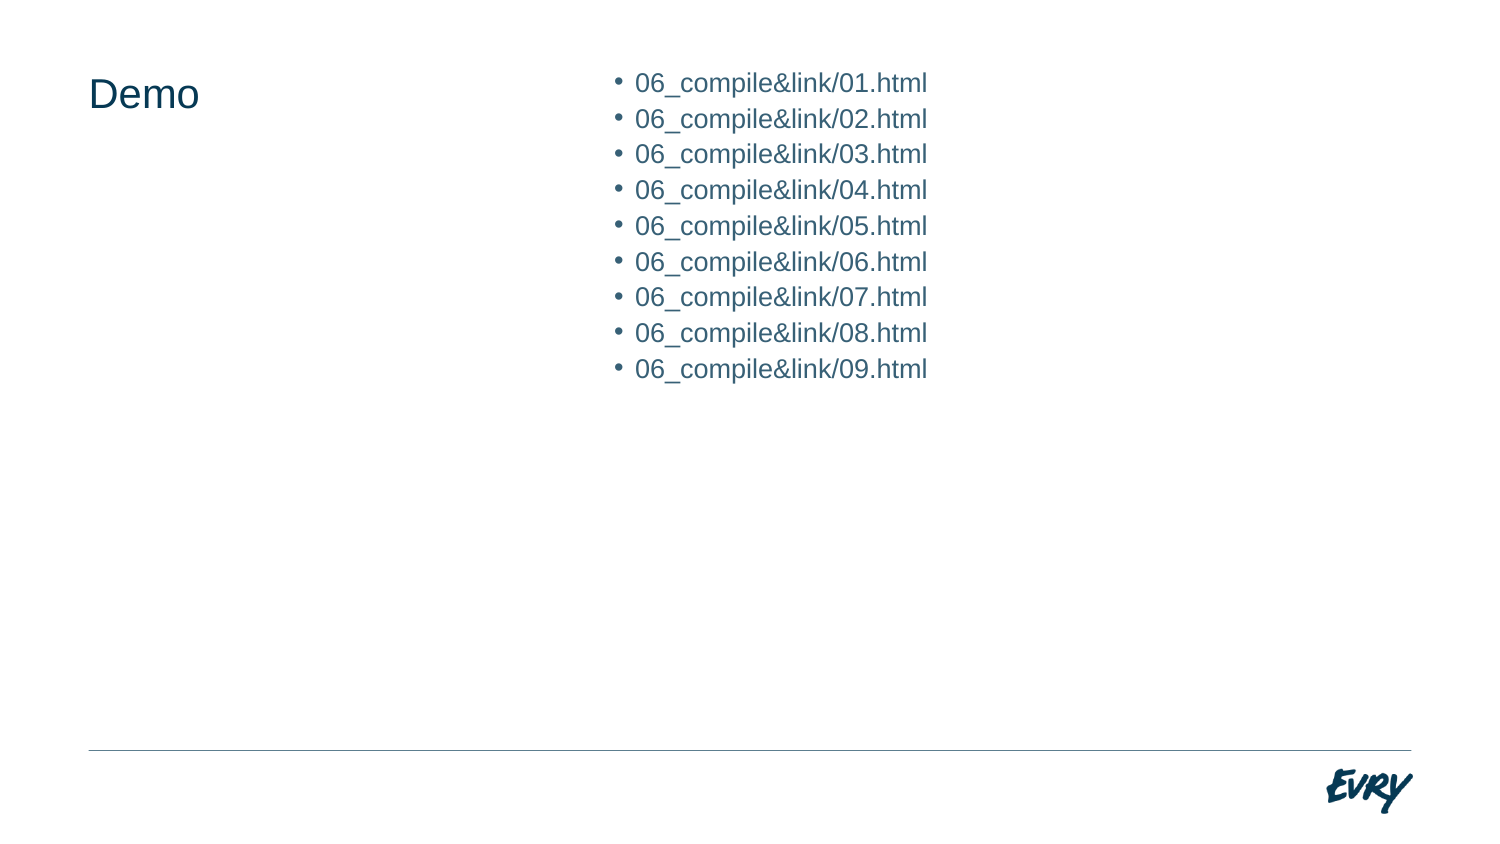

06_compile&link/01.html
06_compile&link/02.html
06_compile&link/03.html
06_compile&link/04.html
06_compile&link/05.html
06_compile&link/06.html
06_compile&link/07.html
06_compile&link/08.html
06_compile&link/09.html
# Demo